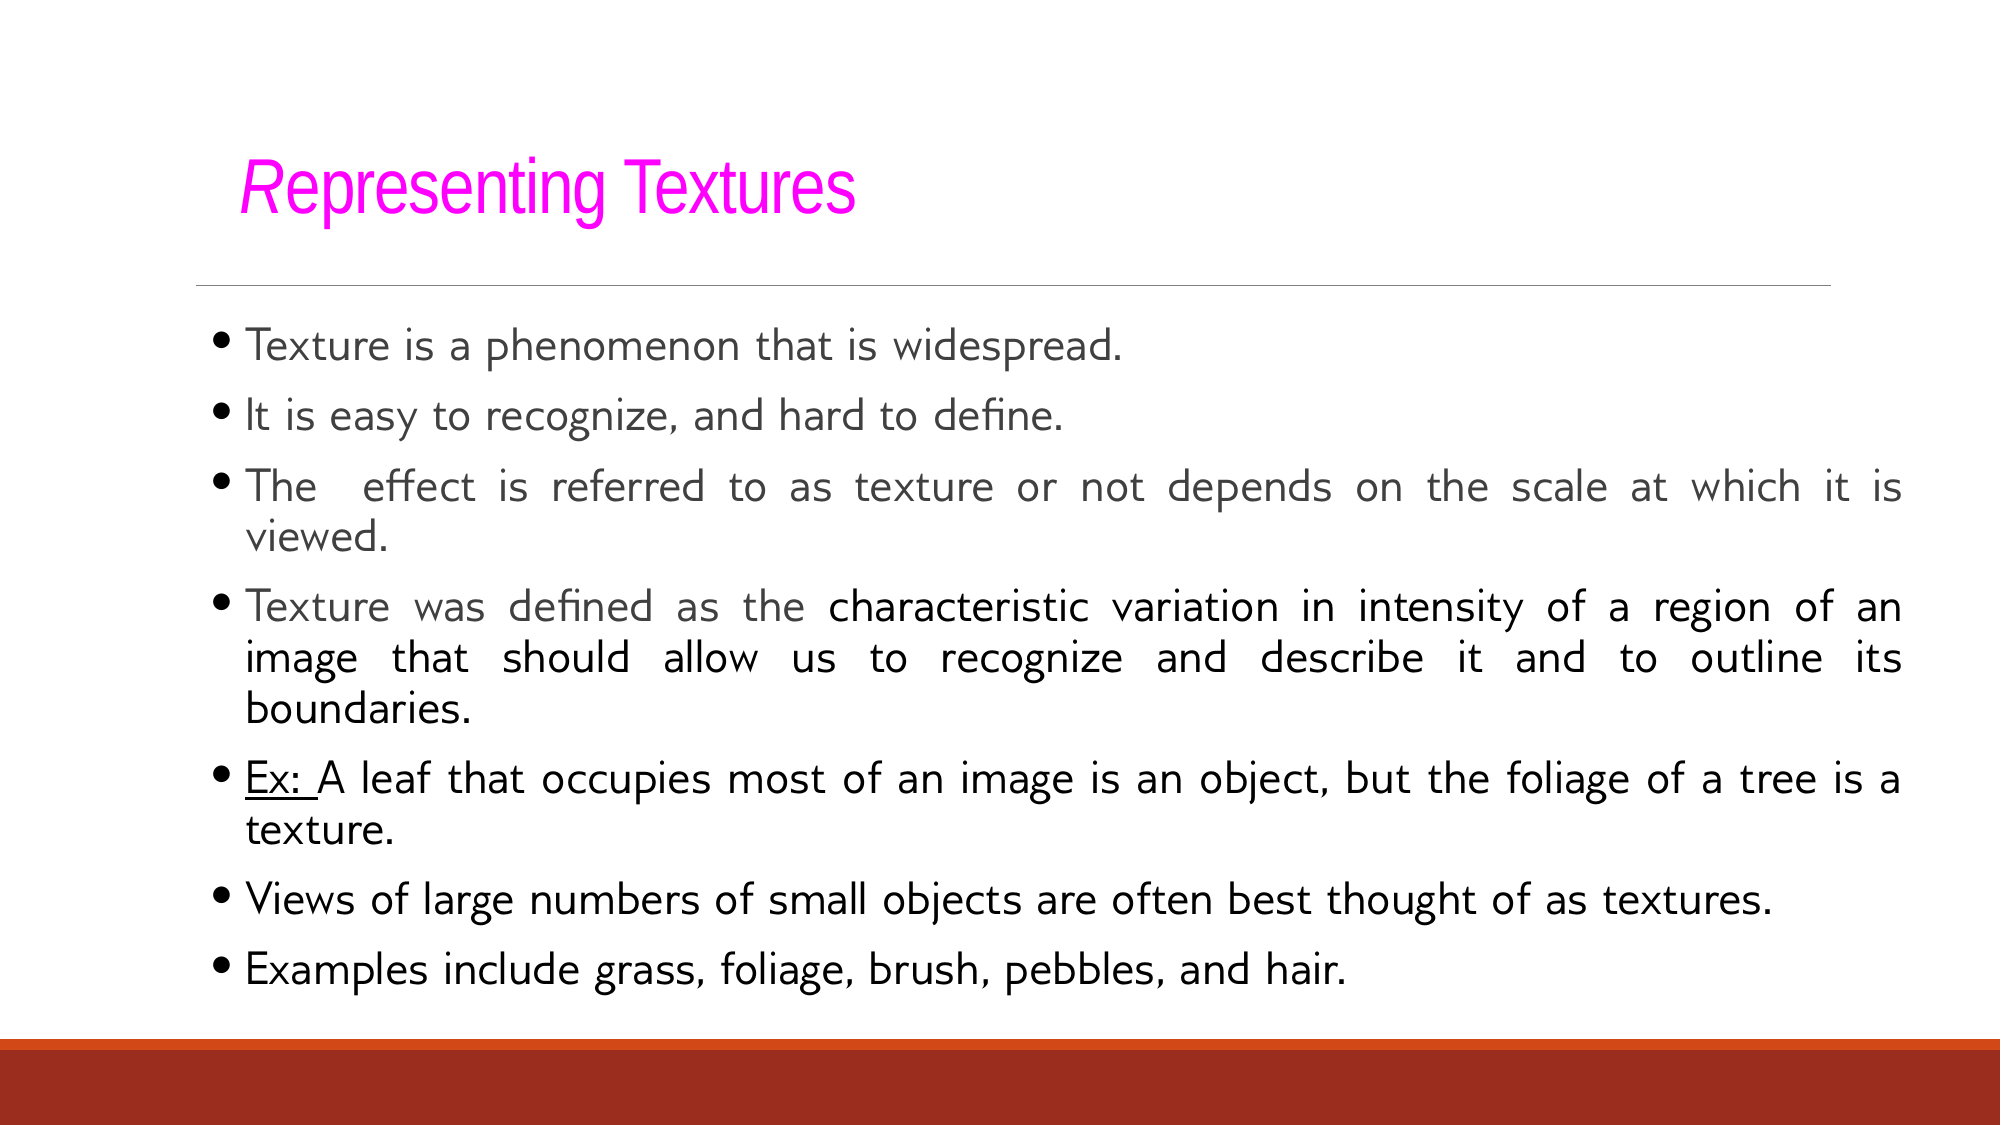

# Representing Textures
Texture is a phenomenon that is widespread.
It is easy to recognize, and hard to define.
The  effect is referred to as texture or not depends on the scale at which it is viewed.
Texture was defined as the characteristic variation in intensity of a region of an image that should allow us to recognize and describe it and to outline its boundaries.
Ex: A leaf that occupies most of an image is an object, but the foliage of a tree is a texture.
Views of large numbers of small objects are often best thought of as textures.
Examples include grass, foliage, brush, pebbles, and hair.